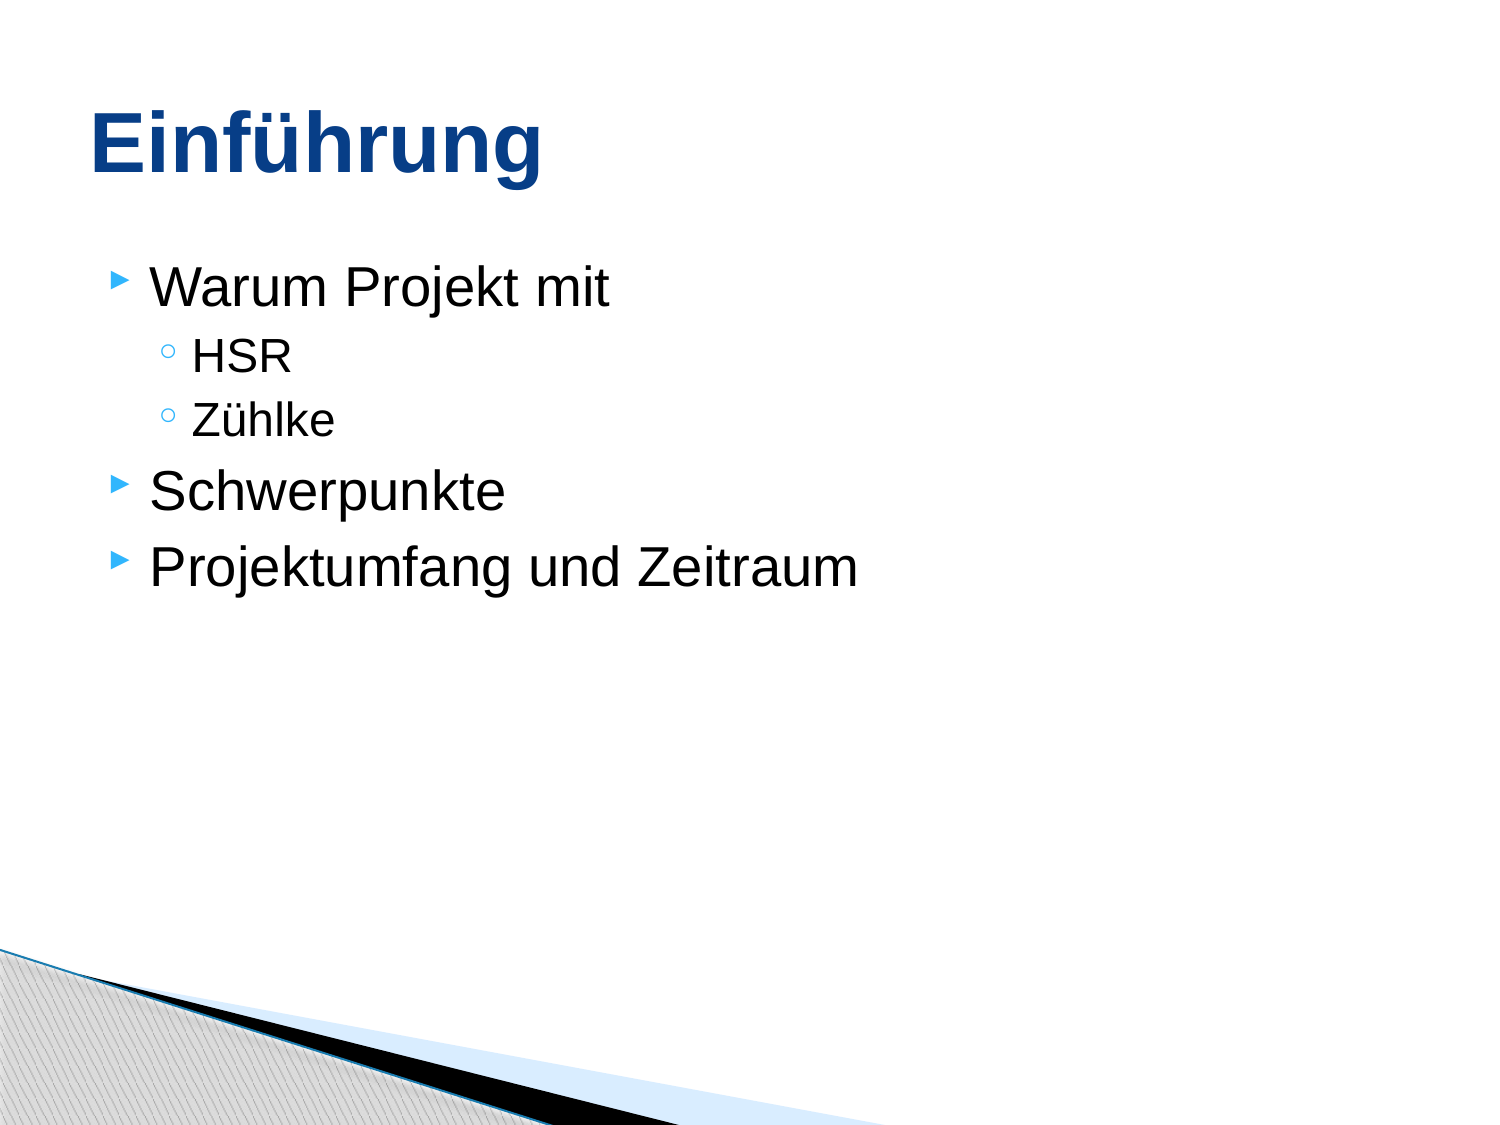

# Einführung
Warum Projekt mit
HSR
Zühlke
Schwerpunkte
Projektumfang und Zeitraum